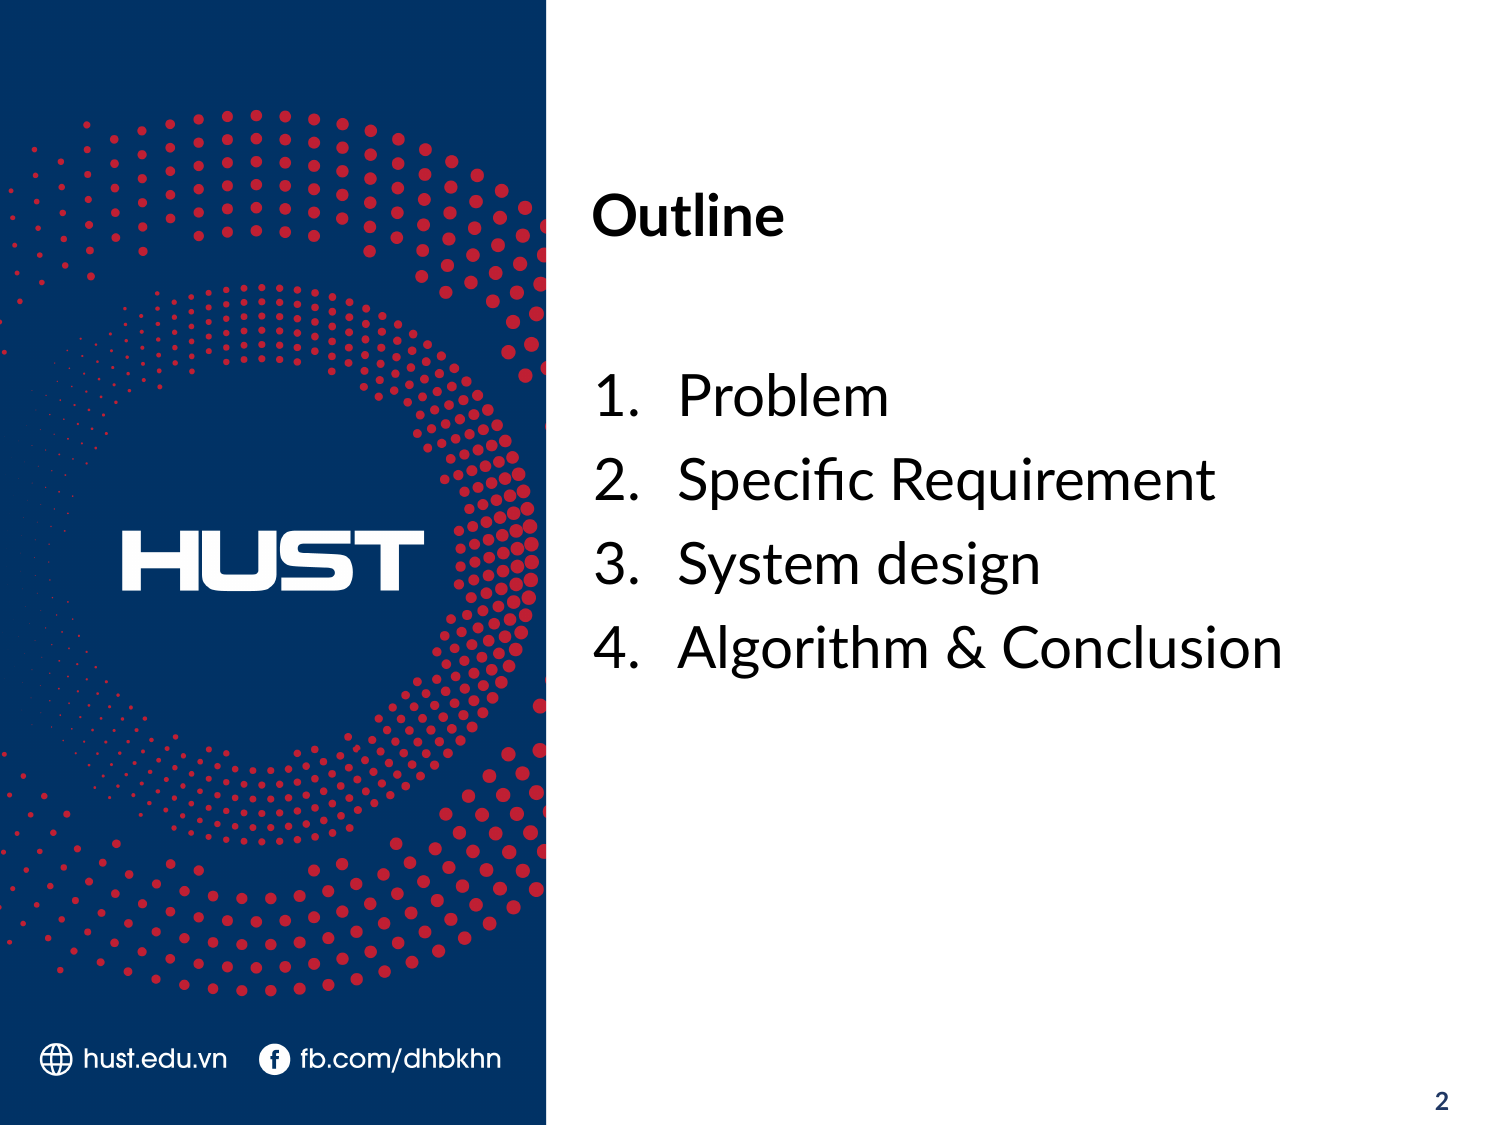

# Outline
Problem
Specific Requirement
System design
Algorithm & Conclusion

2